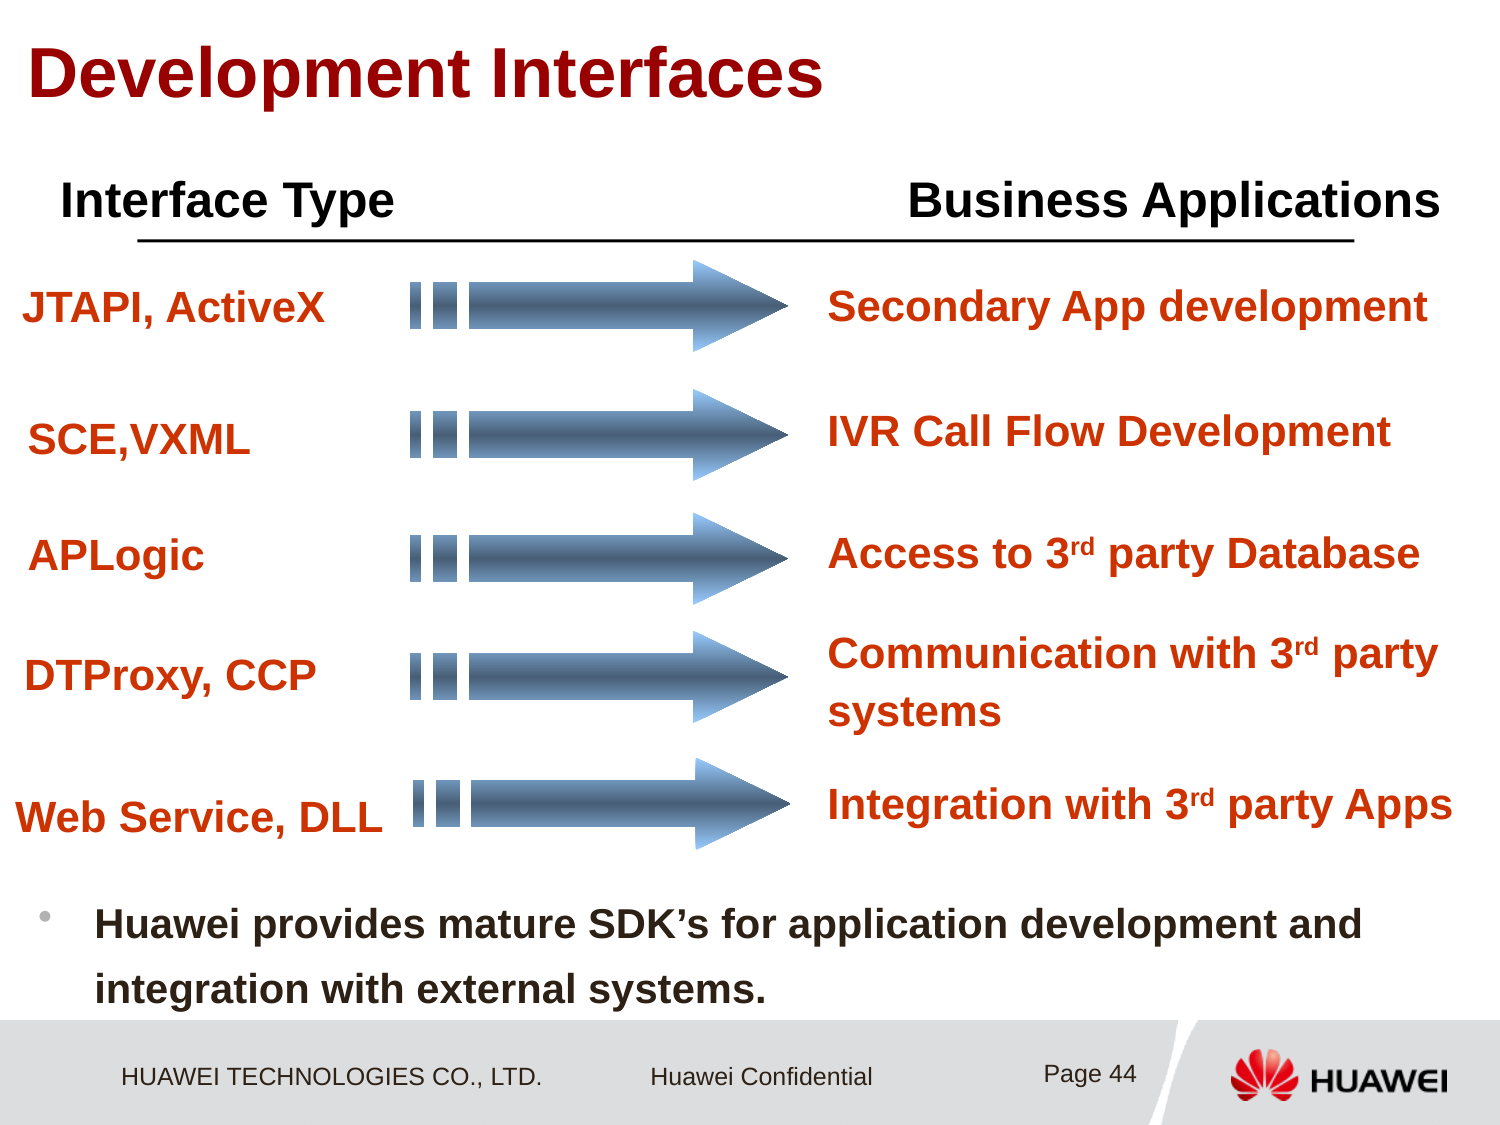

# Development Interfaces
Interface Type
Business Applications

Secondary App development
JTAPI, ActiveX

IVR Call Flow Development
SCE,VXML

Access to 3rd party Database
APLogic
Communication with 3rd party systems

DTProxy, CCP

Integration with 3rd party Apps
Web Service, DLL
Huawei provides mature SDK’s for application development and integration with external systems.
Page 44